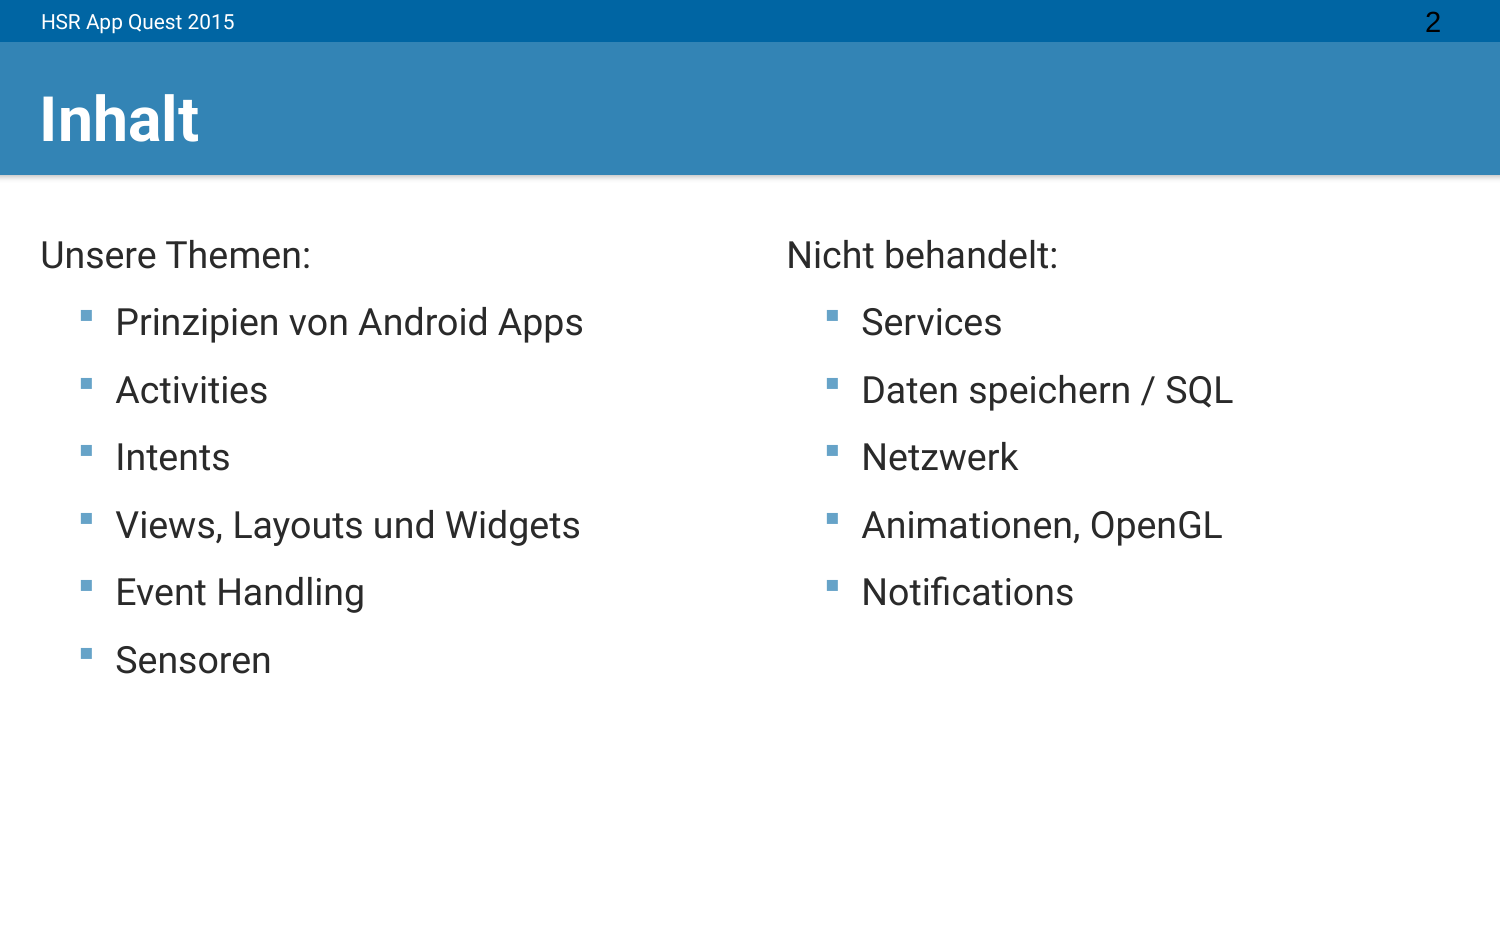

2
# Inhalt
Unsere Themen:
Prinzipien von Android Apps
Activities
Intents
Views, Layouts und Widgets
Event Handling
Sensoren
Nicht behandelt:
Services
Daten speichern / SQL
Netzwerk
Animationen, OpenGL
Notifications